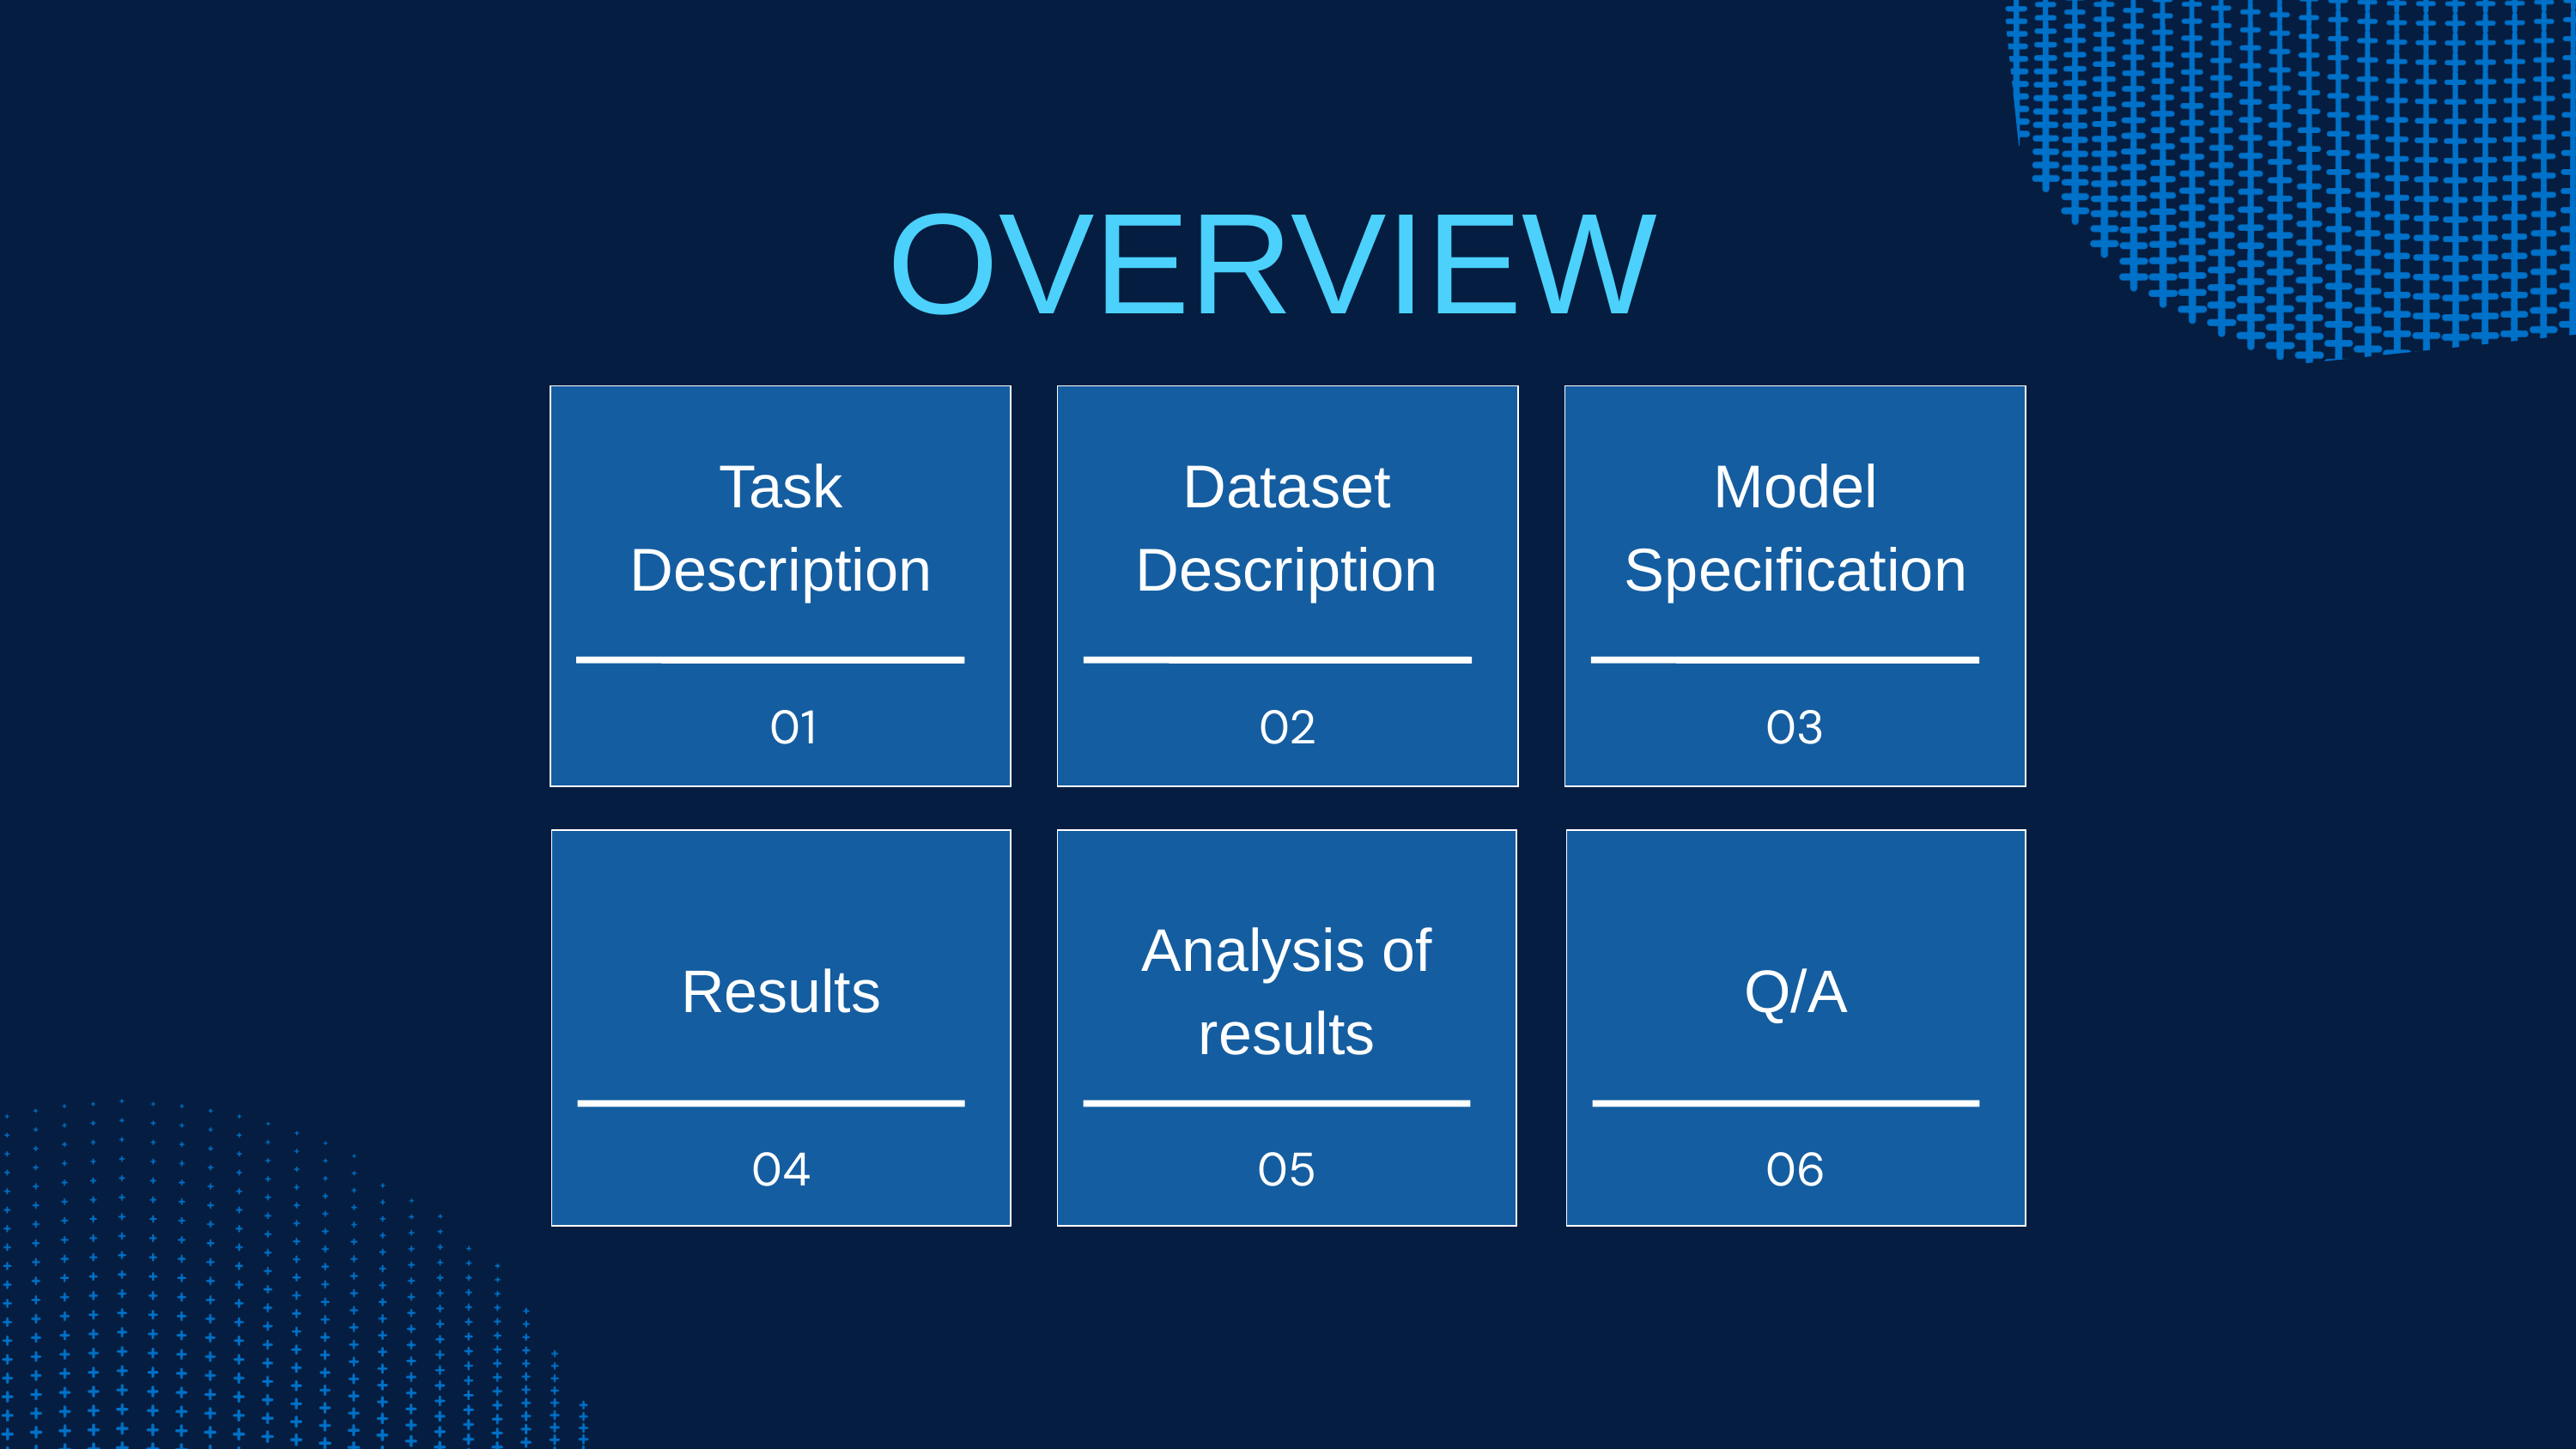

OVERVIEW

Task Description
Dataset Description
Model Specification

01
02
03

Analysis of results
Results
Q/A

04
05
06